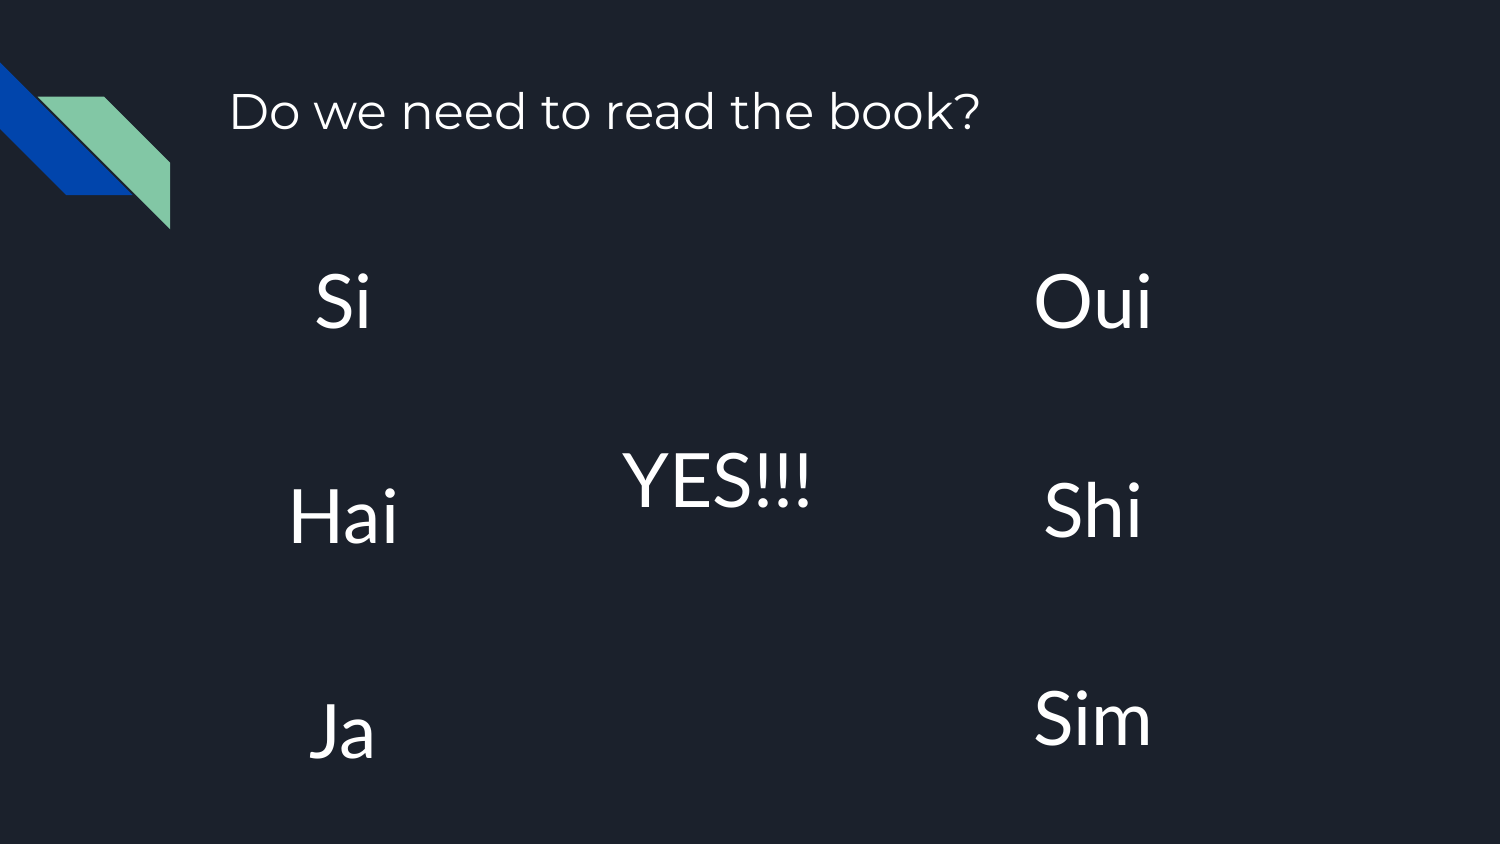

# Do we need to read the book?
Si
Oui
YES!!!
Shi
Hai
Sim
Ja